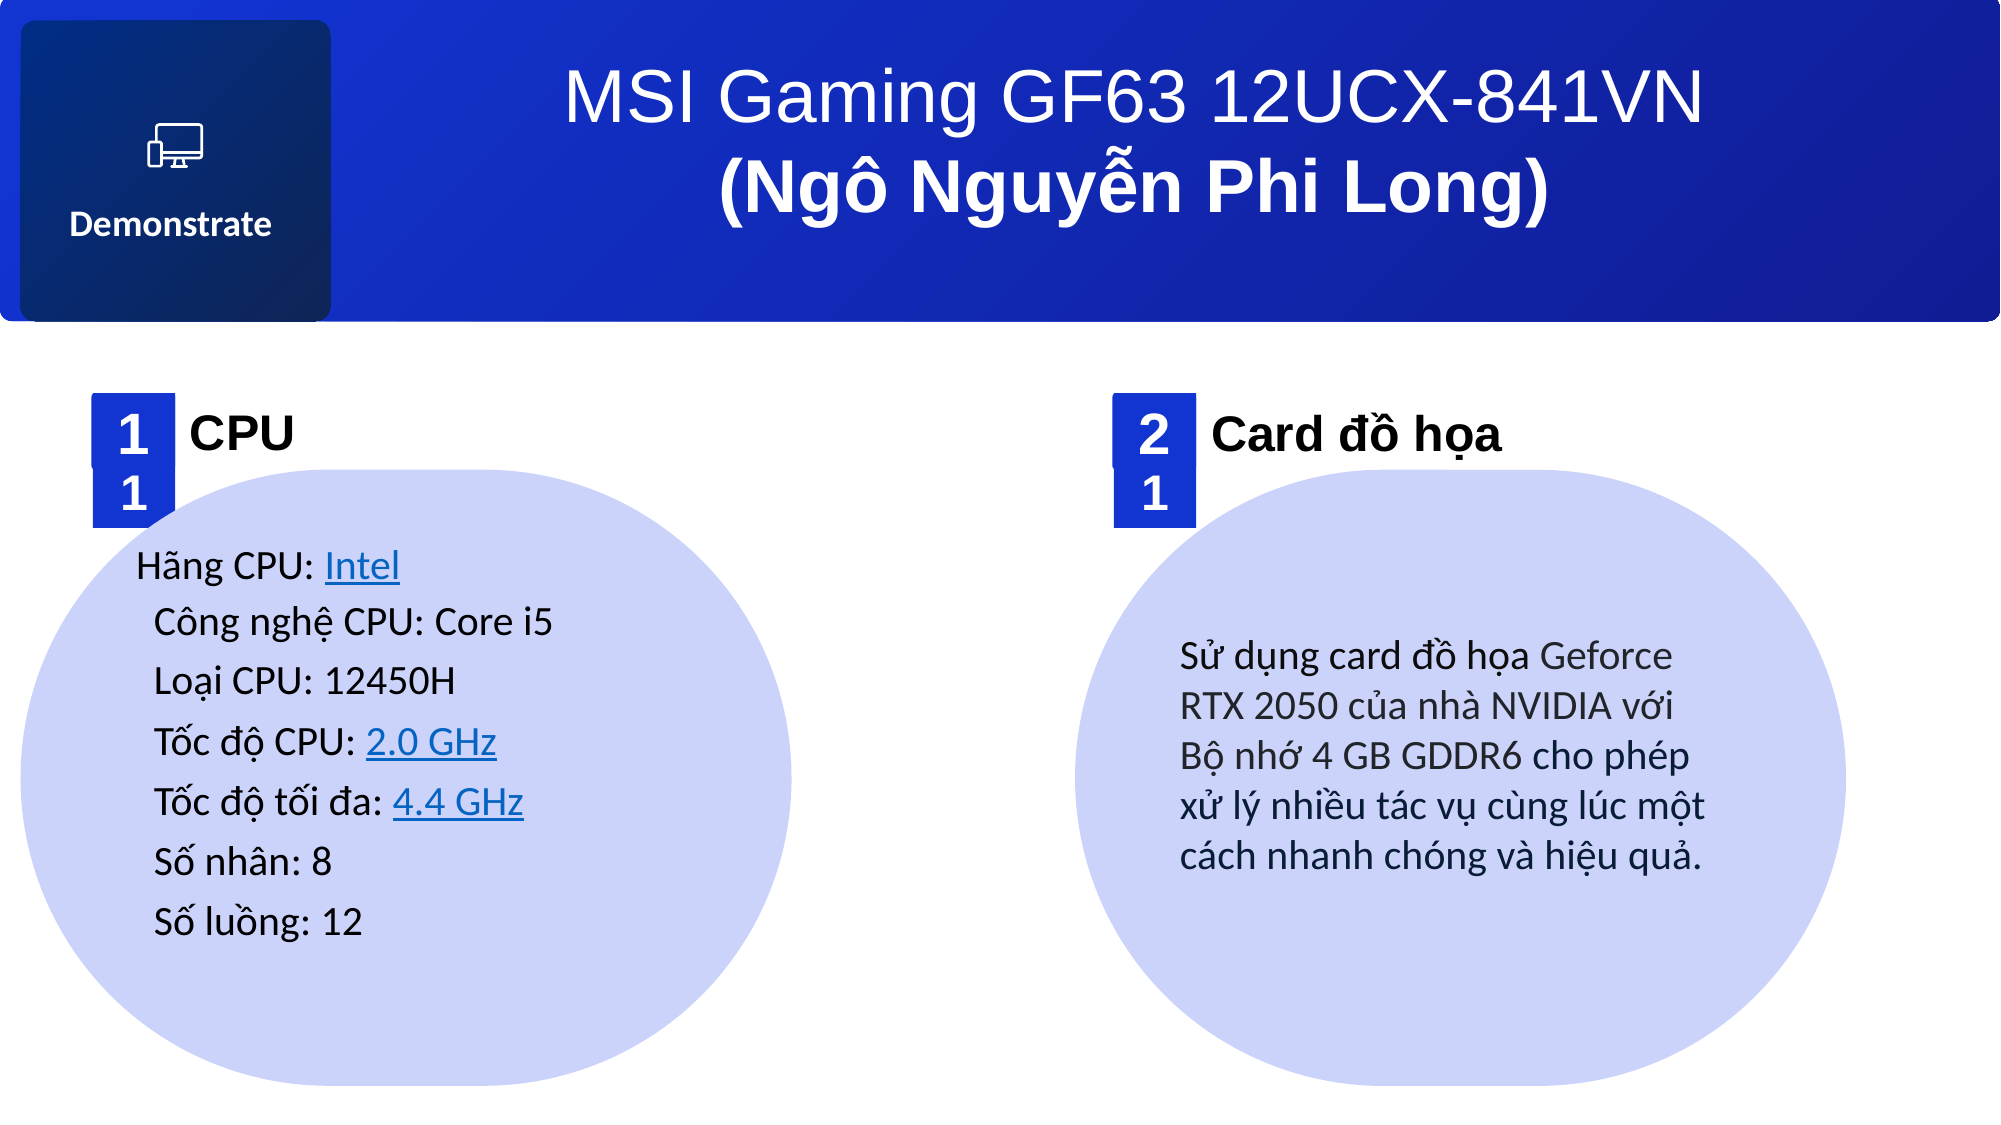

Demonstrate
MSI Gaming GF63 12UCX-841VN
(Ngô Nguyễn Phi Long)
1
01
CPU
2
01
Card đồ họa
 Hãng CPU: Intel
   Công nghệ CPU: Core i5
   Loại CPU: 12450H
   Tốc độ CPU: 2.0 GHz
   Tốc độ tối đa: 4.4 GHz
   Số nhân: 8
   Số luồng: 12

Sử dụng card đồ họa Geforce RTX 2050 của nhà NVIDIA với
Bộ nhớ 4 GB GDDR6 cho phép xử lý nhiều tác vụ cùng lúc một cách nhanh chóng và hiệu quả.